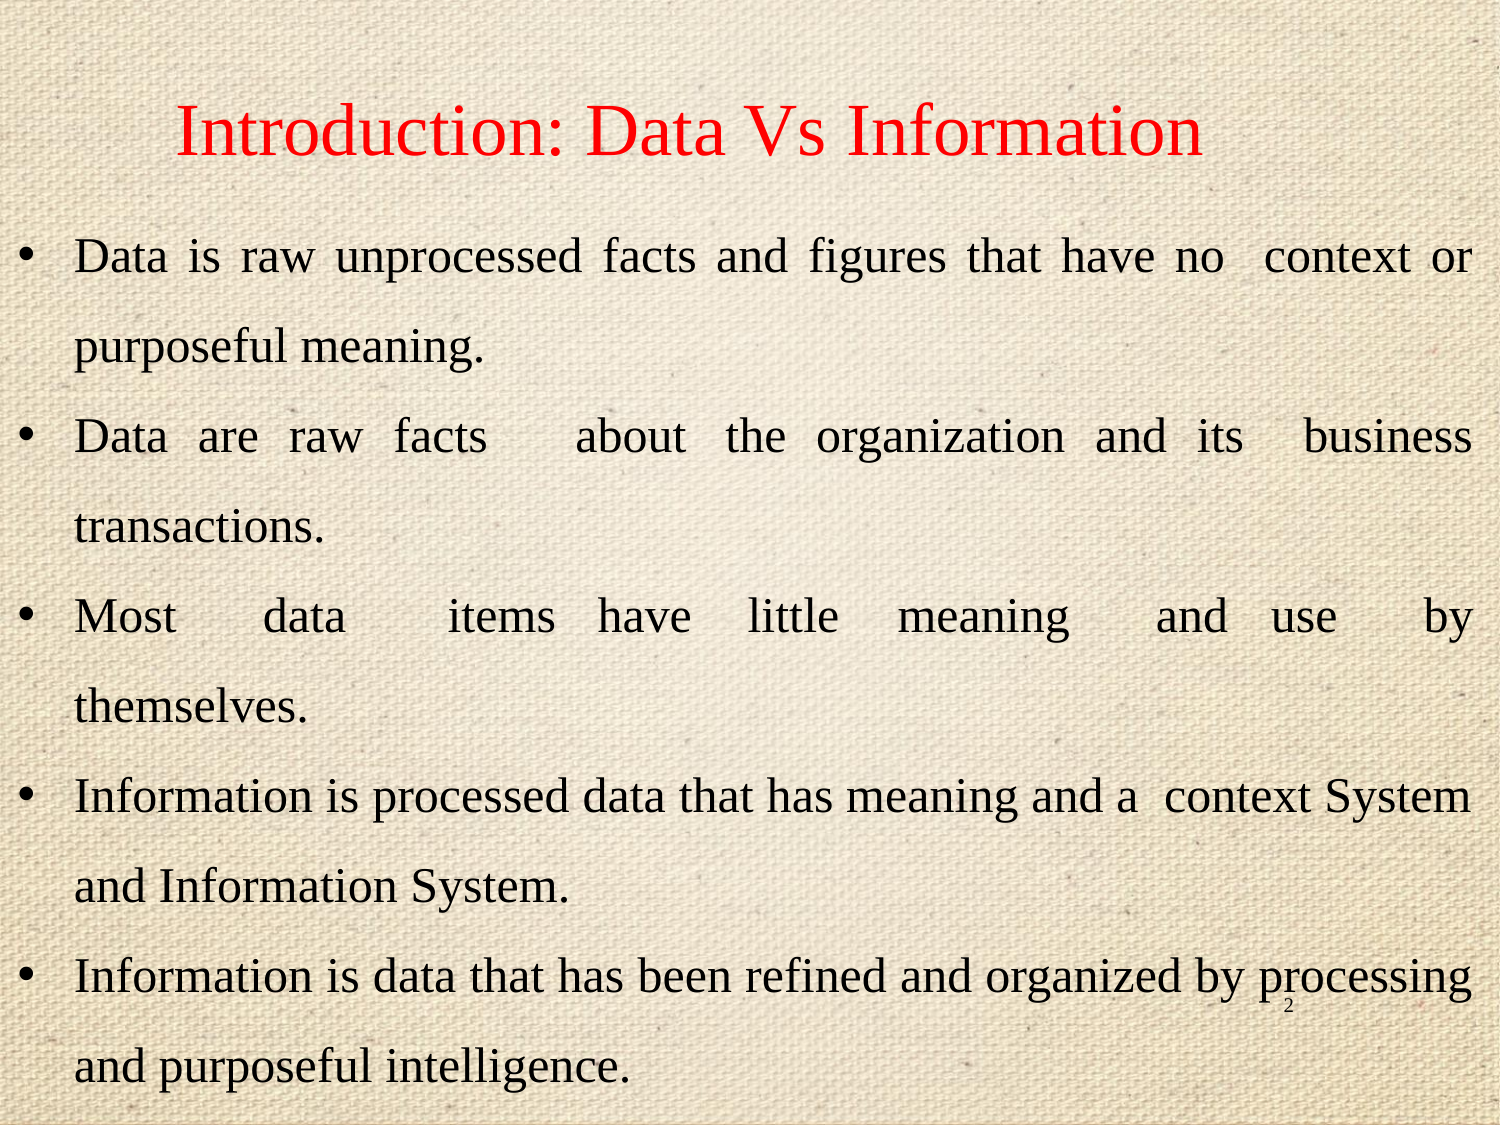

# Introduction: Data Vs Information
Data is raw unprocessed facts and figures that have no  context or purposeful meaning.
Data are raw facts	about	the organization and its  business transactions.
Most data	items	have	little	meaning and	use by themselves.
Information is processed data that has meaning and a  context System and Information System.
Information is data that has been refined and organized by processing and purposeful intelligence.
2